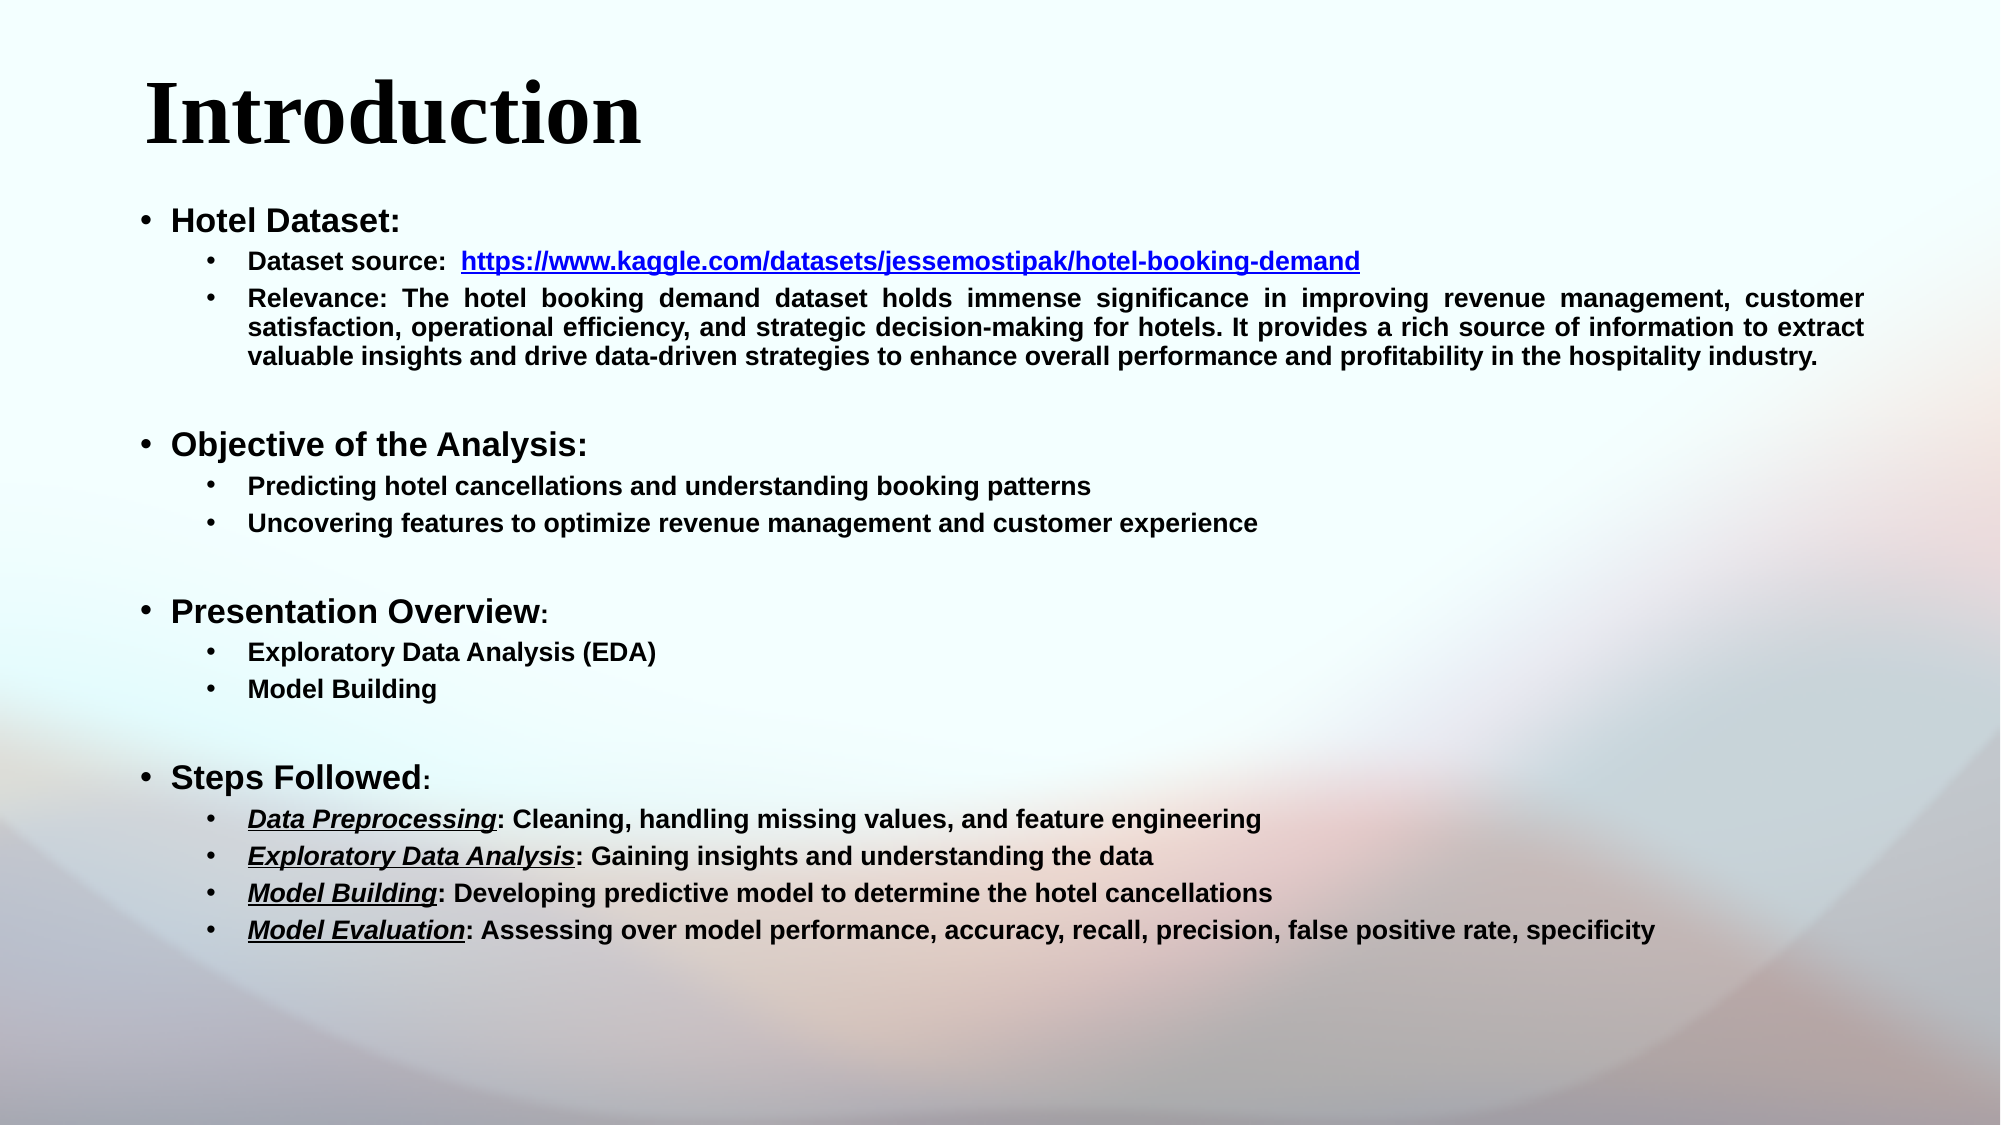

# Introduction
Hotel Dataset:
Dataset source:  https://www.kaggle.com/datasets/jessemostipak/hotel-booking-demand
Relevance: The hotel booking demand dataset holds immense significance in improving revenue management, customer satisfaction, operational efficiency, and strategic decision-making for hotels. It provides a rich source of information to extract valuable insights and drive data-driven strategies to enhance overall performance and profitability in the hospitality industry.

Objective of the Analysis:
Predicting hotel cancellations and understanding booking patterns
Uncovering features to optimize revenue management and customer experience

Presentation Overview:
Exploratory Data Analysis (EDA)
Model Building

Steps Followed:
Data Preprocessing: Cleaning, handling missing values, and feature engineering
Exploratory Data Analysis: Gaining insights and understanding the data
Model Building: Developing predictive model to determine the hotel cancellations
Model Evaluation: Assessing over model performance, accuracy, recall, precision, false positive rate, specificity